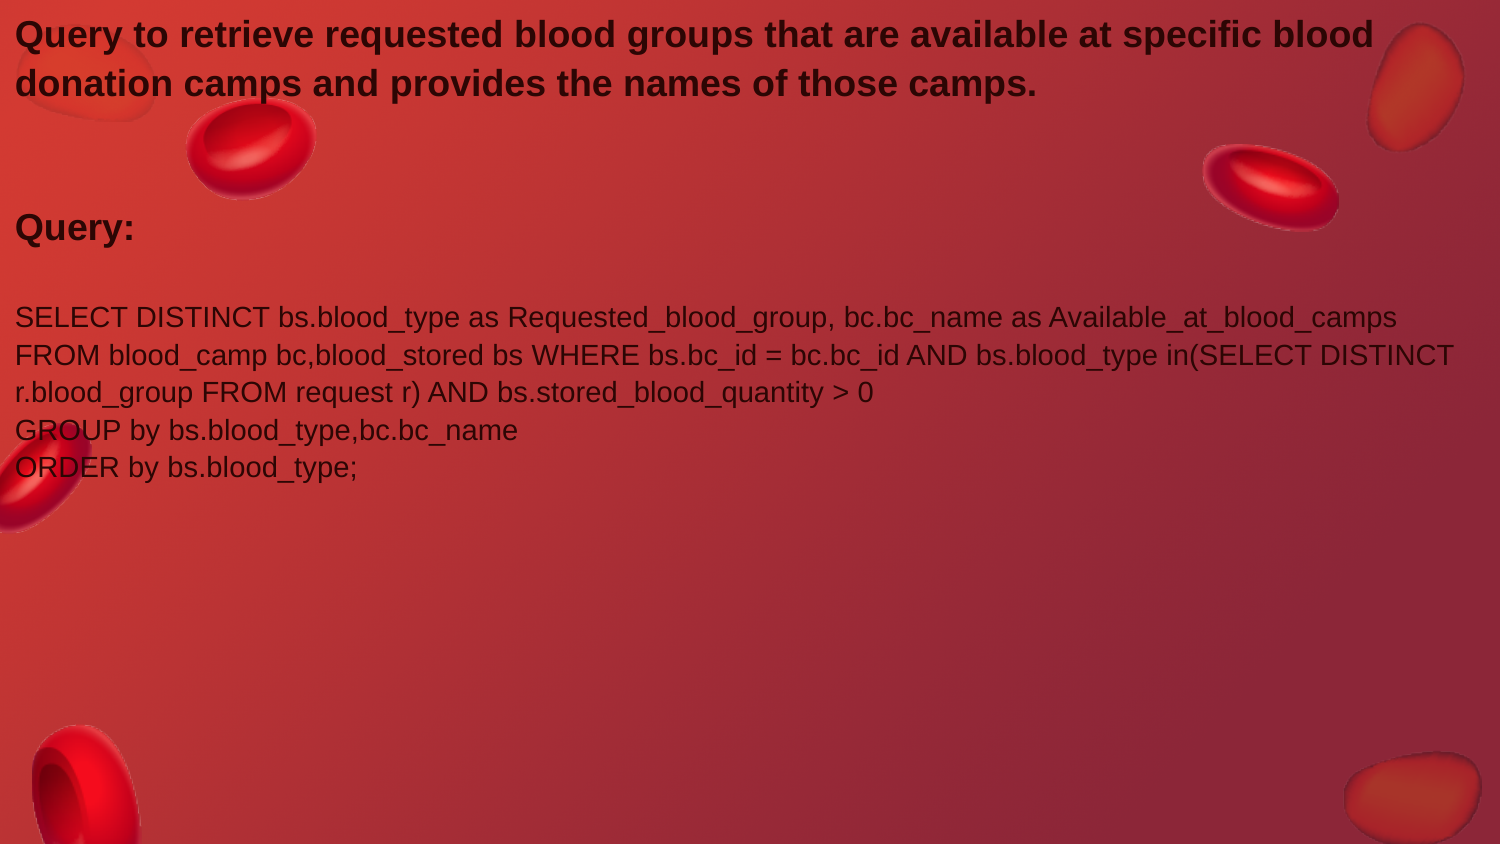

Query to retrieve requested blood groups that are available at specific blood donation camps and provides the names of those camps.

Query:

SELECT DISTINCT bs.blood_type as Requested_blood_group, bc.bc_name as Available_at_blood_camps FROM blood_camp bc,blood_stored bs WHERE bs.bc_id = bc.bc_id AND bs.blood_type in(SELECT DISTINCT  r.blood_group FROM request r) AND bs.stored_blood_quantity > 0
GROUP by bs.blood_type,bc.bc_name
ORDER by bs.blood_type;